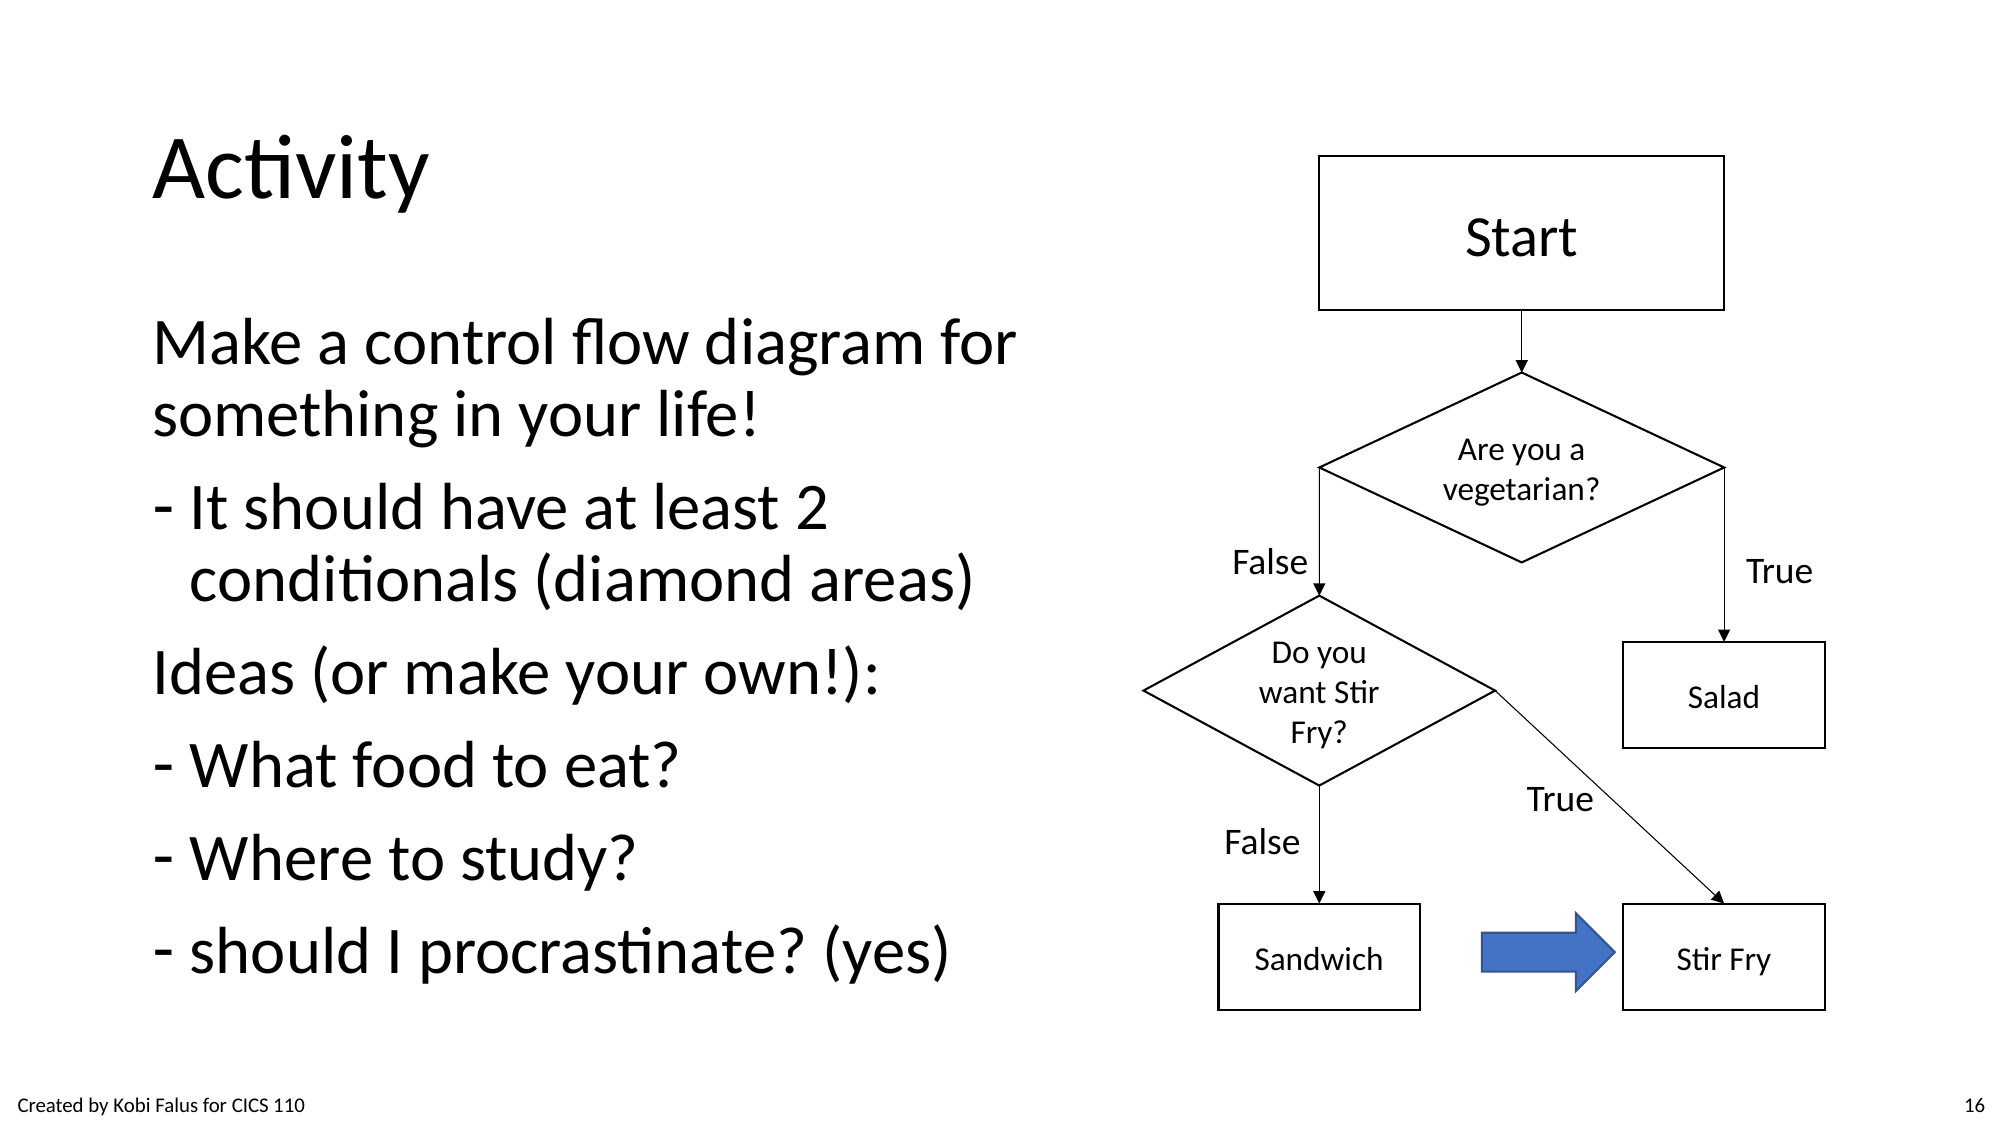

# Activity
Start
Make a control flow diagram for something in your life!
It should have at least 2 conditionals (diamond areas)
Ideas (or make your own!):
What food to eat?
Where to study?
should I procrastinate? (yes)
Are you a vegetarian?
False
True
Do you want Stir Fry?
Salad
True
False
Sandwich
Stir Fry